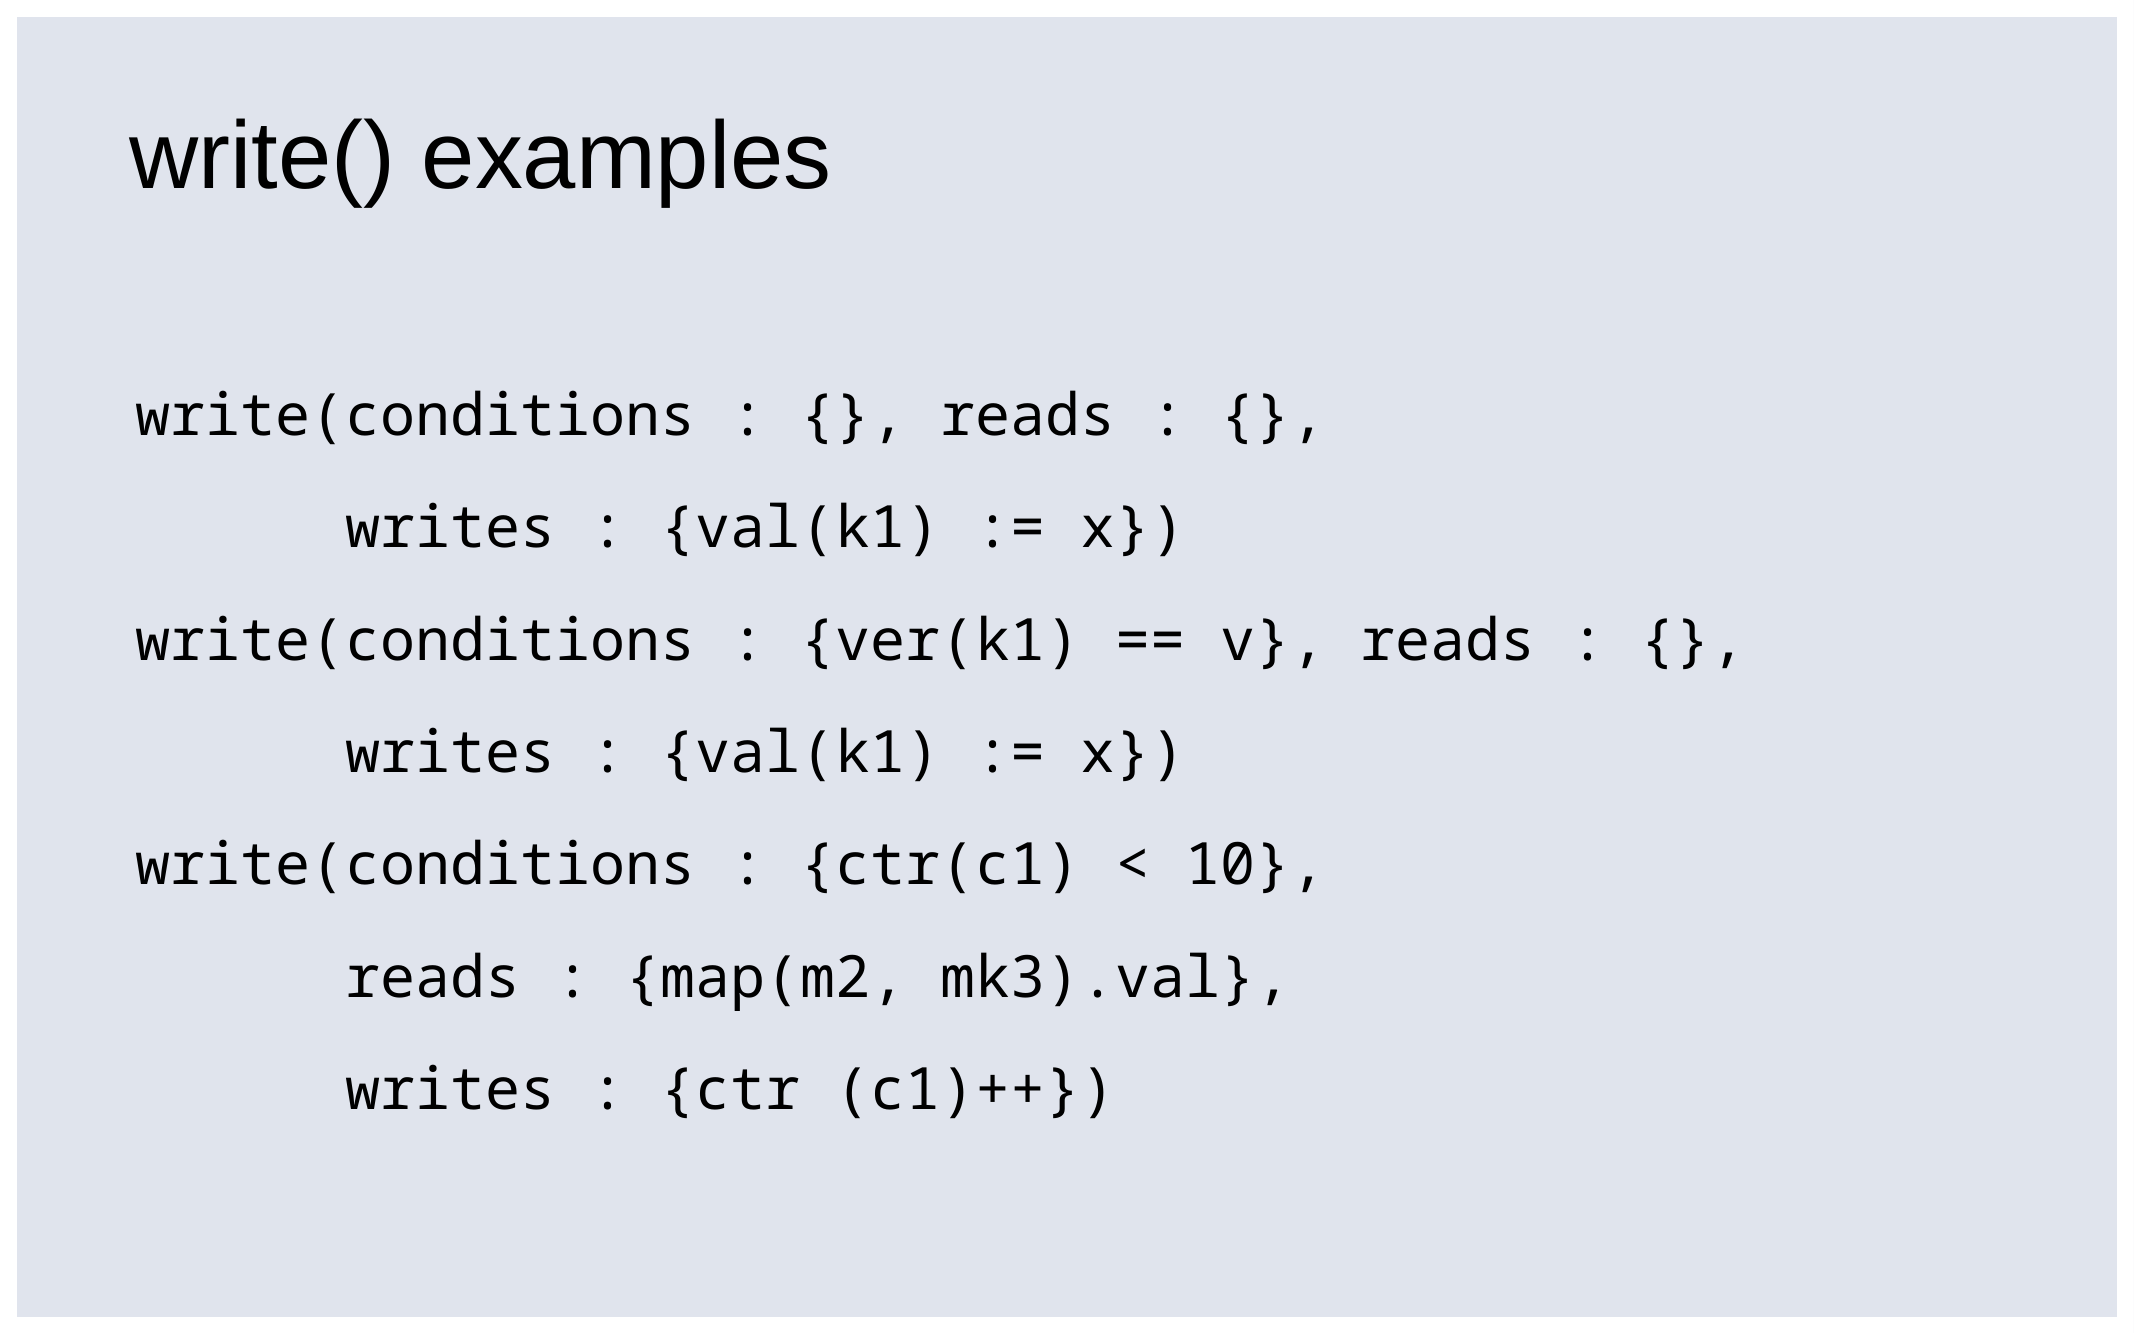

# write() examples

write(conditions : {}, reads : {},
      writes : {val(k1) := x})
write(conditions : {ver(k1) == v}, reads : {},
      writes : {val(k1) := x})
write(conditions : {ctr(c1) < 10},
      reads : {map(m2, mk3).val},
      writes : {ctr (c1)++})